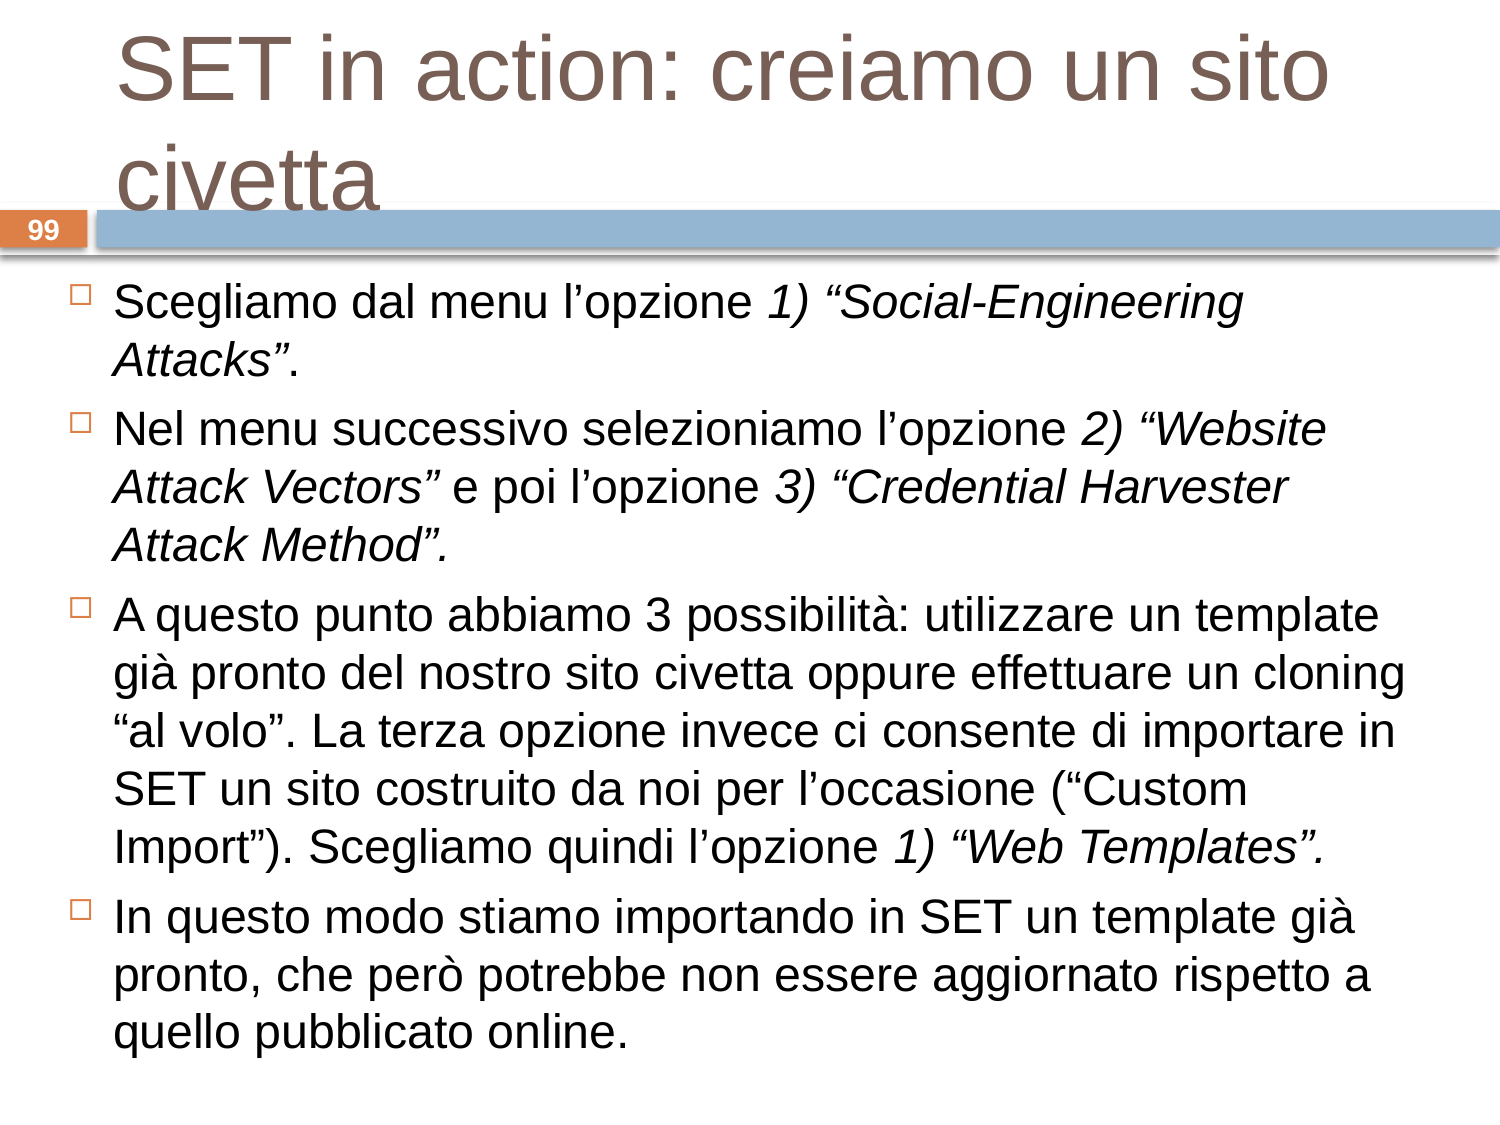

# SET in action: creiamo un sito civetta
99
Scegliamo dal menu l’opzione 1) “Social-Engineering Attacks”.
Nel menu successivo selezioniamo l’opzione 2) “Website Attack Vectors” e poi l’opzione 3) “Credential Harvester Attack Method”.
A questo punto abbiamo 3 possibilità: utilizzare un template già pronto del nostro sito civetta oppure effettuare un cloning “al volo”. La terza opzione invece ci consente di importare in SET un sito costruito da noi per l’occasione (“Custom Import”). Scegliamo quindi l’opzione 1) “Web Templates”.
In questo modo stiamo importando in SET un template già pronto, che però potrebbe non essere aggiornato rispetto a quello pubblicato online.